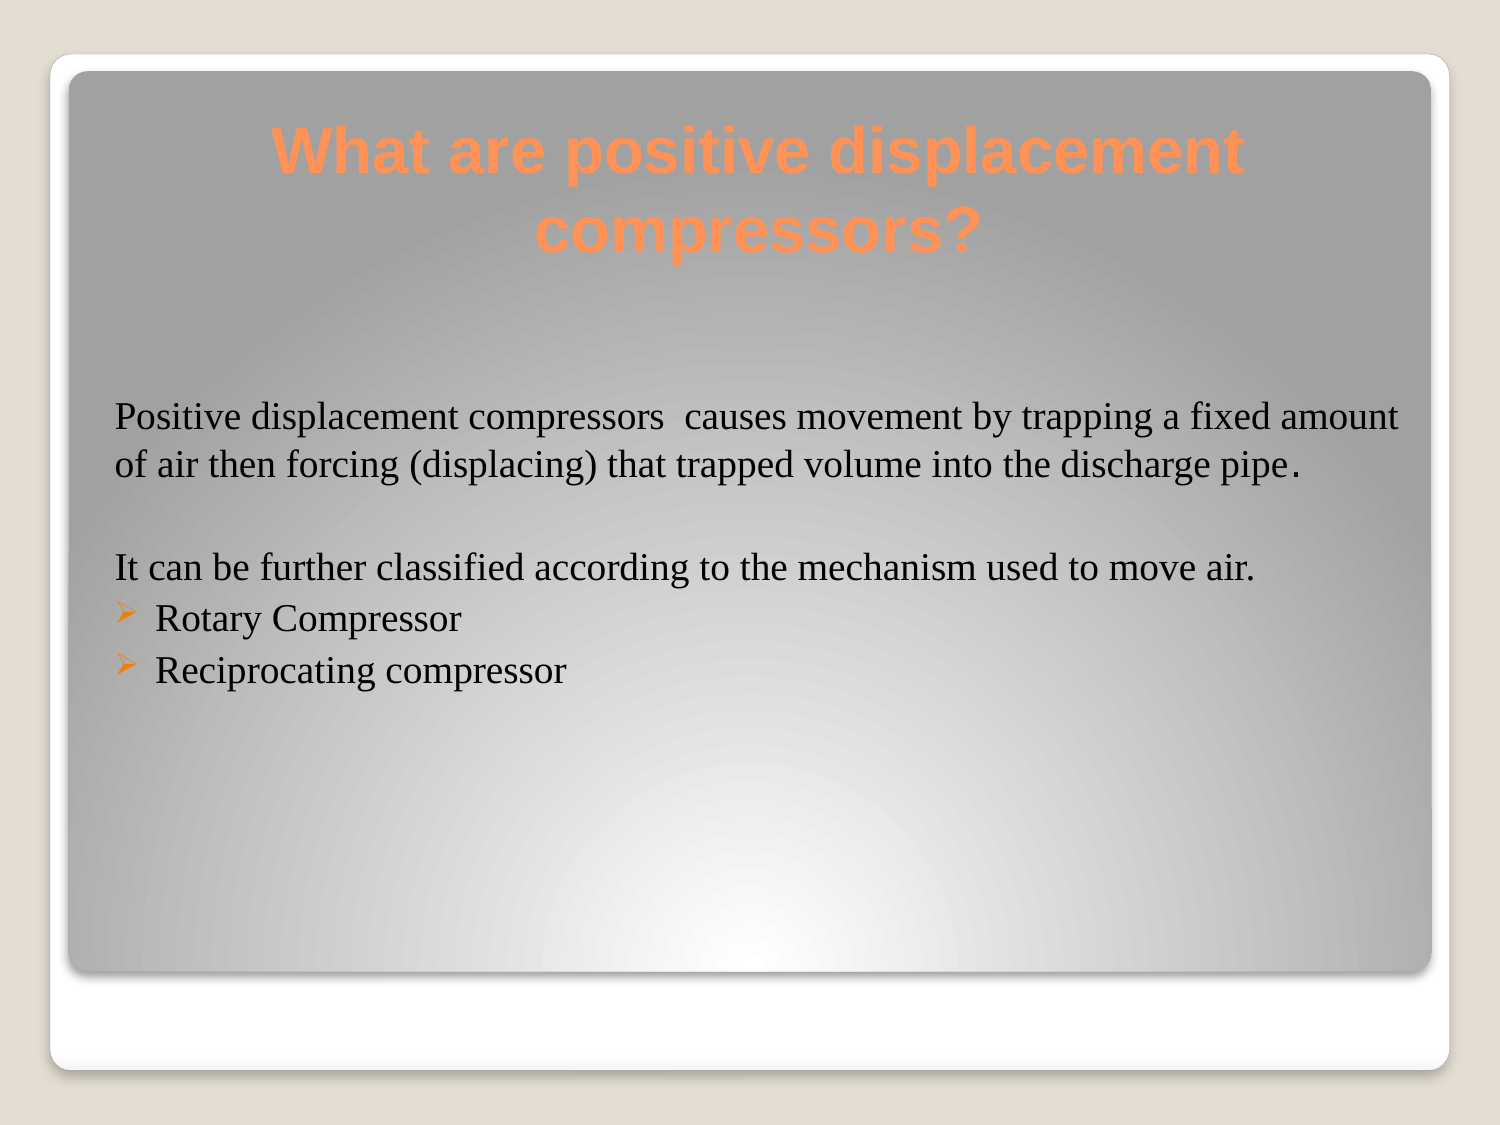

# What are positive displacement compressors?
Positive displacement compressors  causes movement by trapping a fixed amount of air then forcing (displacing) that trapped volume into the discharge pipe.

It can be further classified according to the mechanism used to move air.
Rotary Compressor
Reciprocating compressor